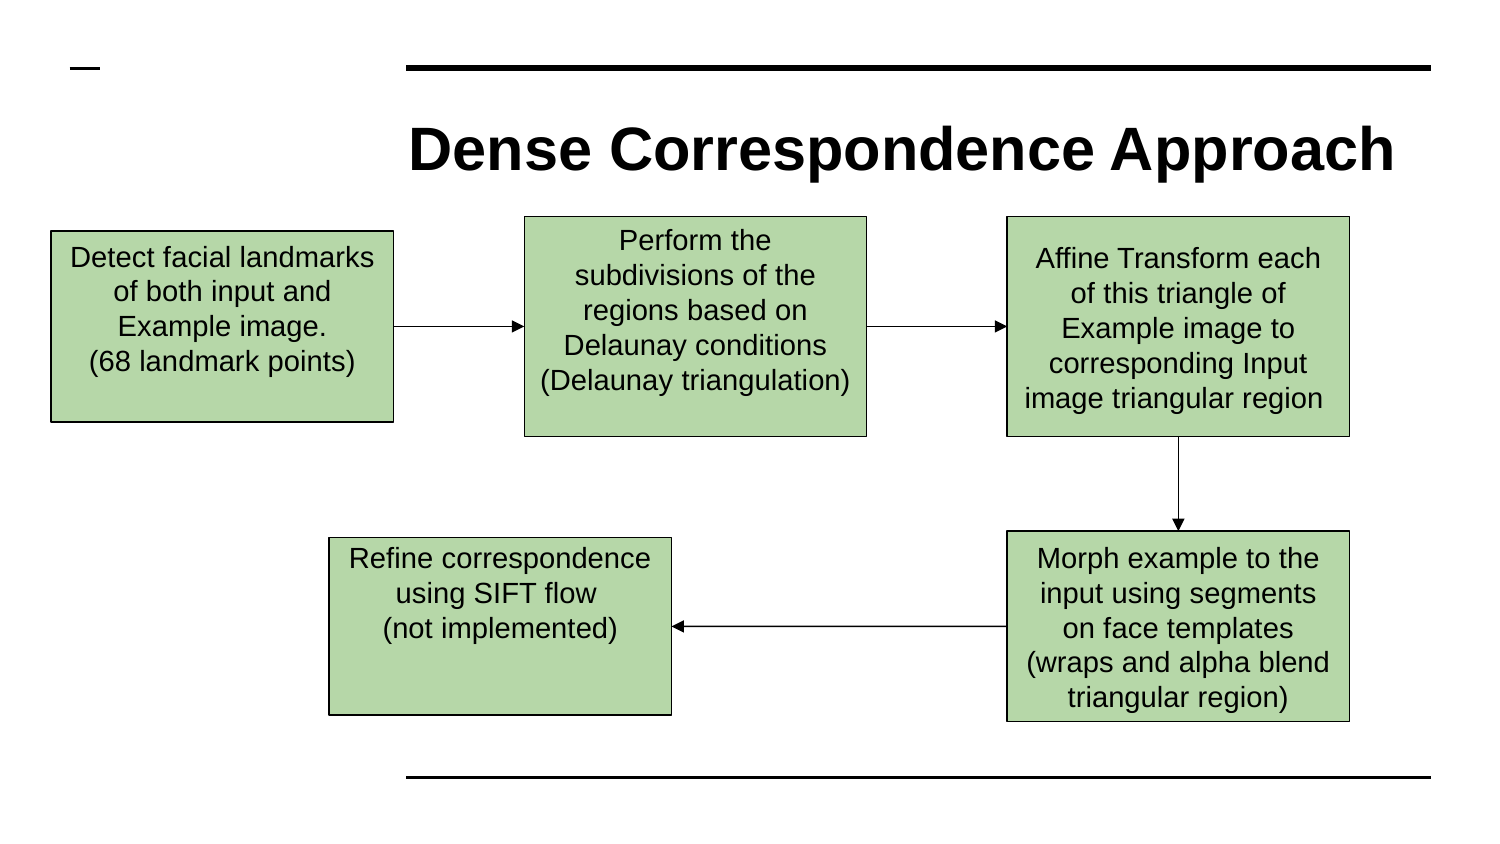

# Dense Correspondence Approach
Perform the subdivisions of the regions based on Delaunay conditions
(Delaunay triangulation)

Affine Transform each of this triangle of Example image to corresponding Input image triangular region
Detect facial landmarks of both input and Example image.
(68 landmark points)

Morph example to the input using segments on face templates
(wraps and alpha blend triangular region)
Refine correspondence using SIFT flow
(not implemented)